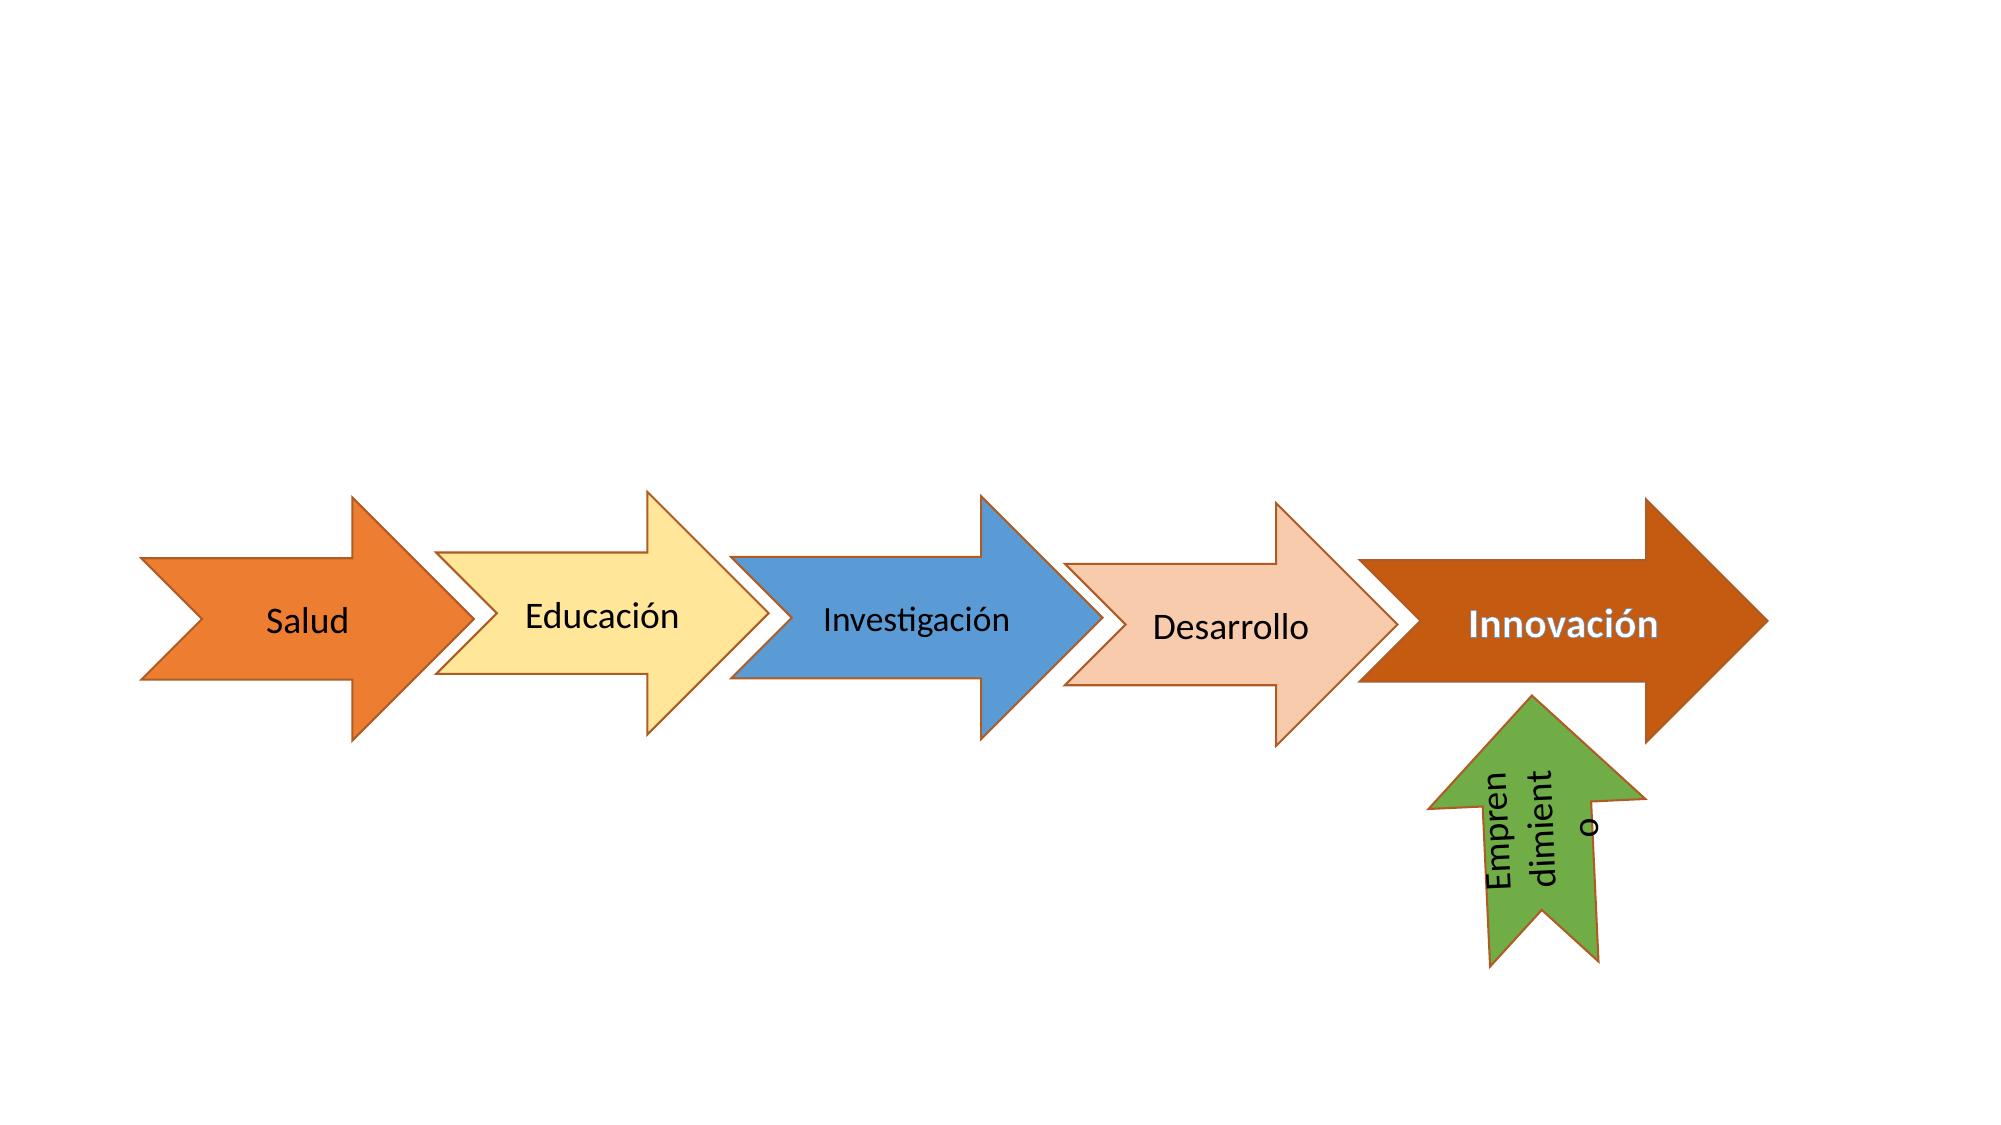

#

Educación
Investigación
Salud
Innovación
Desarrollo
Emprendimiento